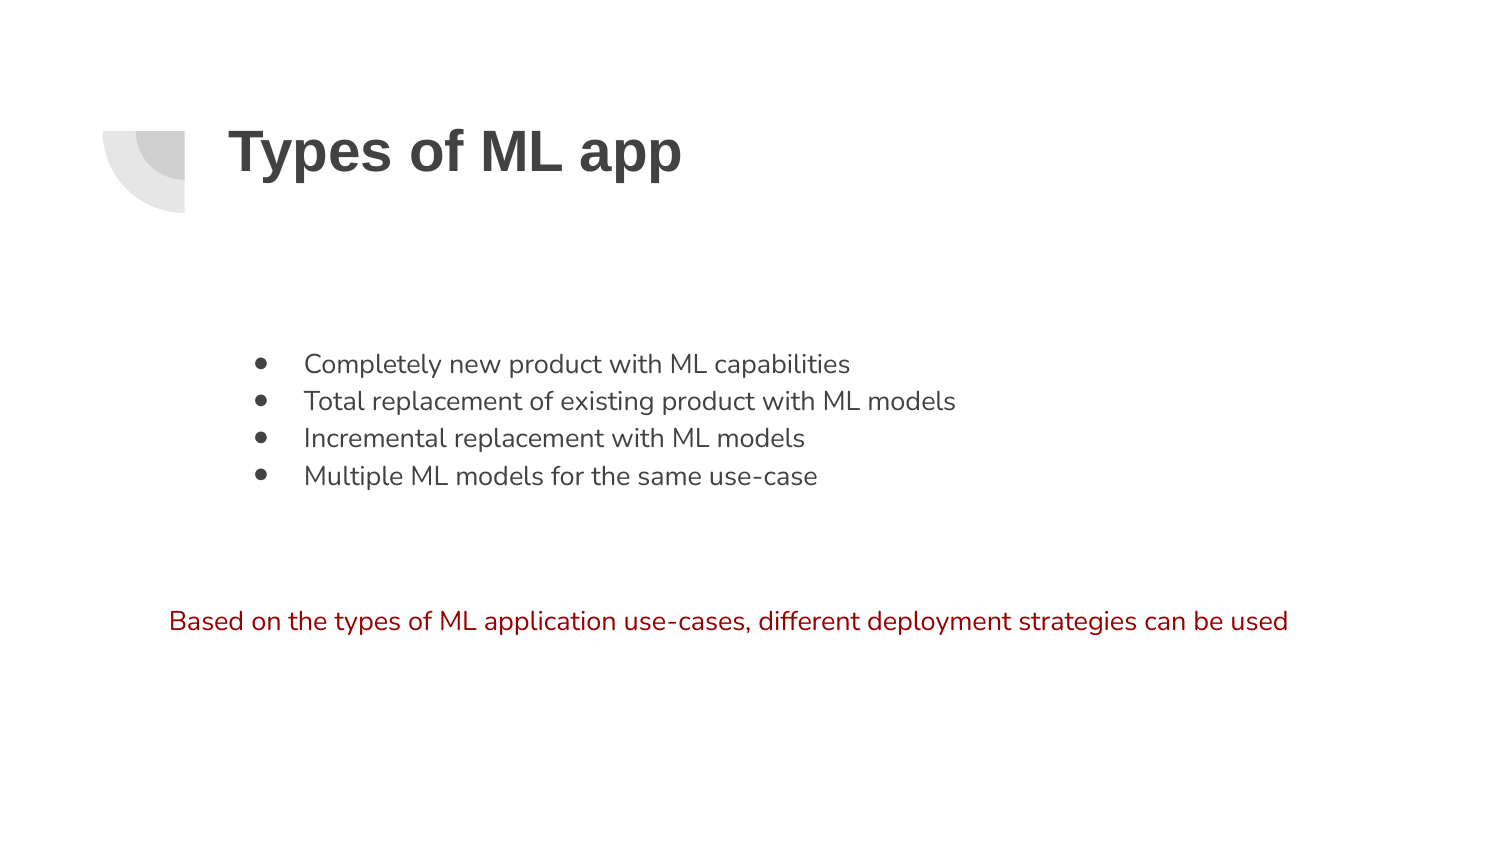

# Types of ML app
Completely new product with ML capabilities
Total replacement of existing product with ML models
Incremental replacement with ML models
Multiple ML models for the same use-case
Based on the types of ML application use-cases, different deployment strategies can be used